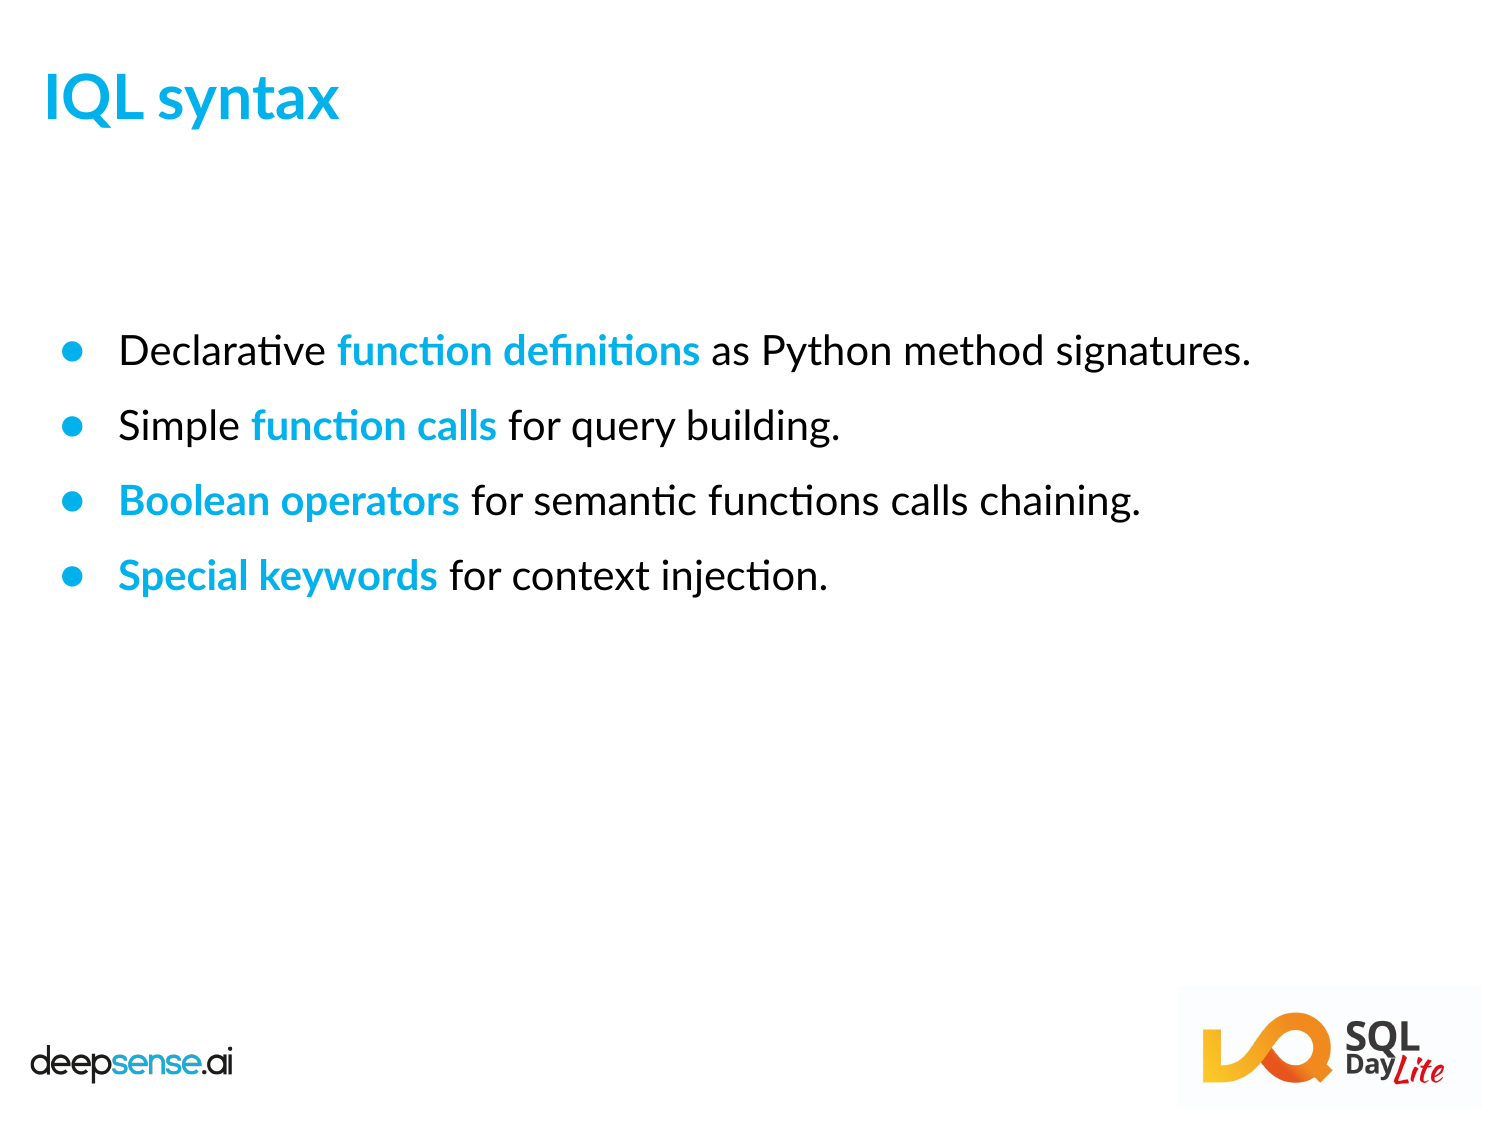

# IQL syntax
Declarative function definitions as Python method signatures.
Simple function calls for query building.
Boolean operators for semantic functions calls chaining.
Special keywords for context injection.